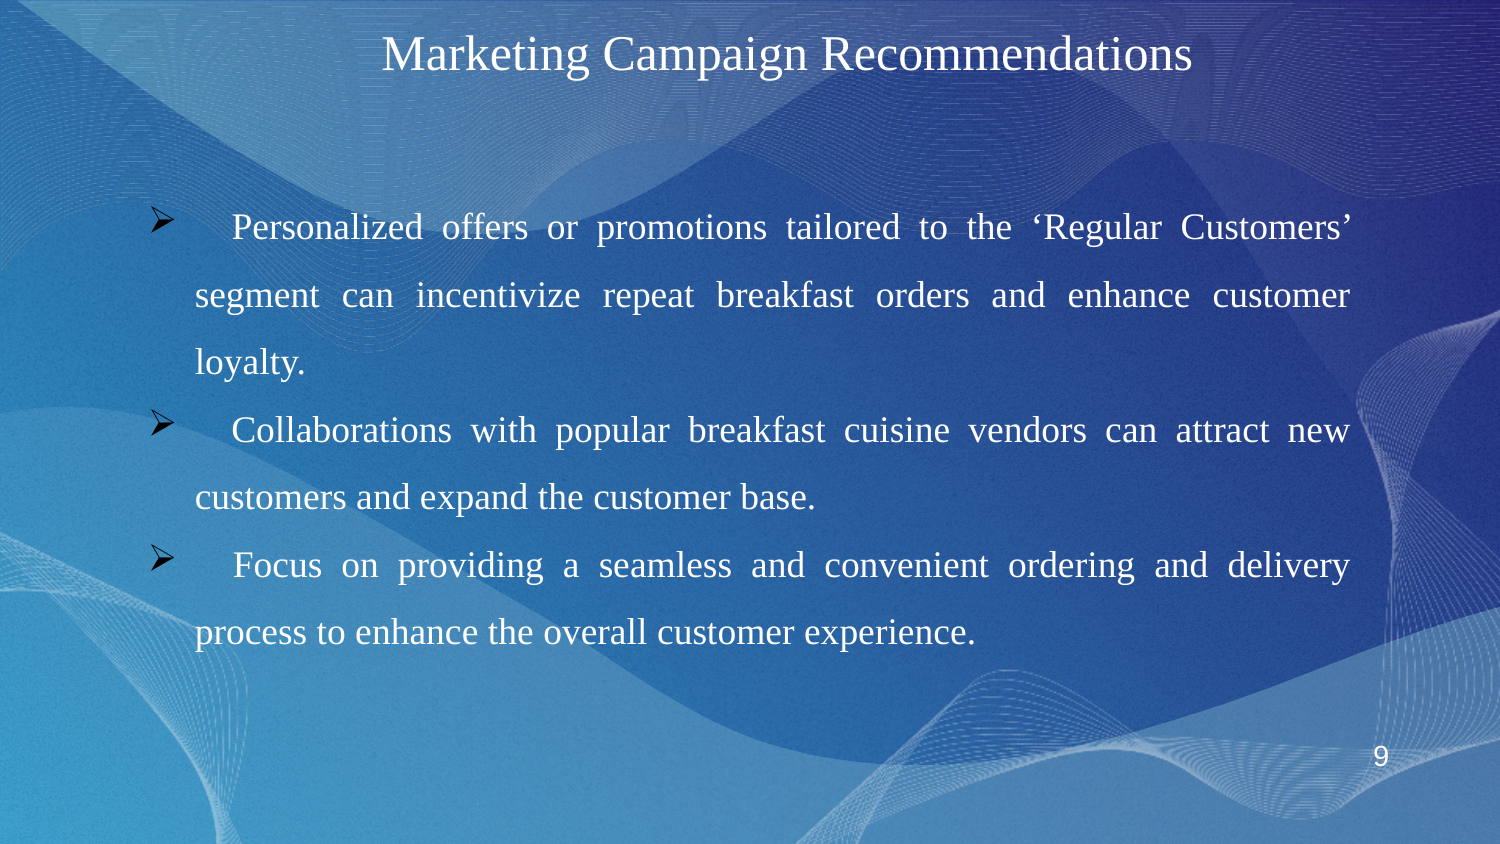

Marketing Campaign Recommendations
  Personalized offers or promotions tailored to the ‘Regular Customers’ segment can incentivize repeat breakfast orders and enhance customer loyalty.
  Collaborations with popular breakfast cuisine vendors can attract new customers and expand the customer base.
  Focus on providing a seamless and convenient ordering and delivery process to enhance the overall customer experience.
 9